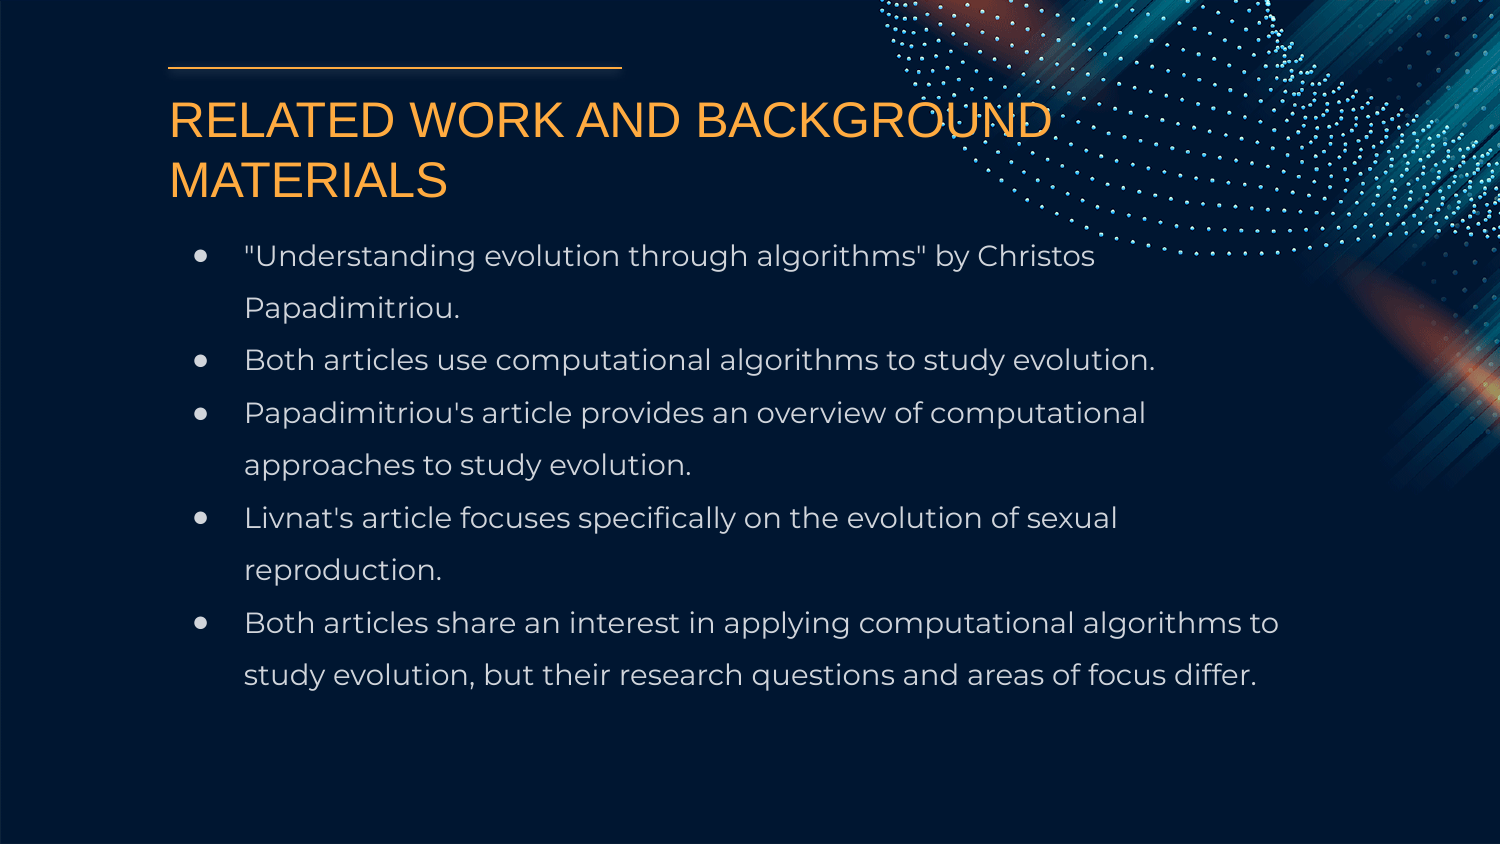

# RELATED WORK AND BACKGROUND MATERIALS
"Understanding evolution through algorithms" by Christos Papadimitriou.
Both articles use computational algorithms to study evolution.
Papadimitriou's article provides an overview of computational approaches to study evolution.
Livnat's article focuses specifically on the evolution of sexual reproduction.
Both articles share an interest in applying computational algorithms to study evolution, but their research questions and areas of focus differ.